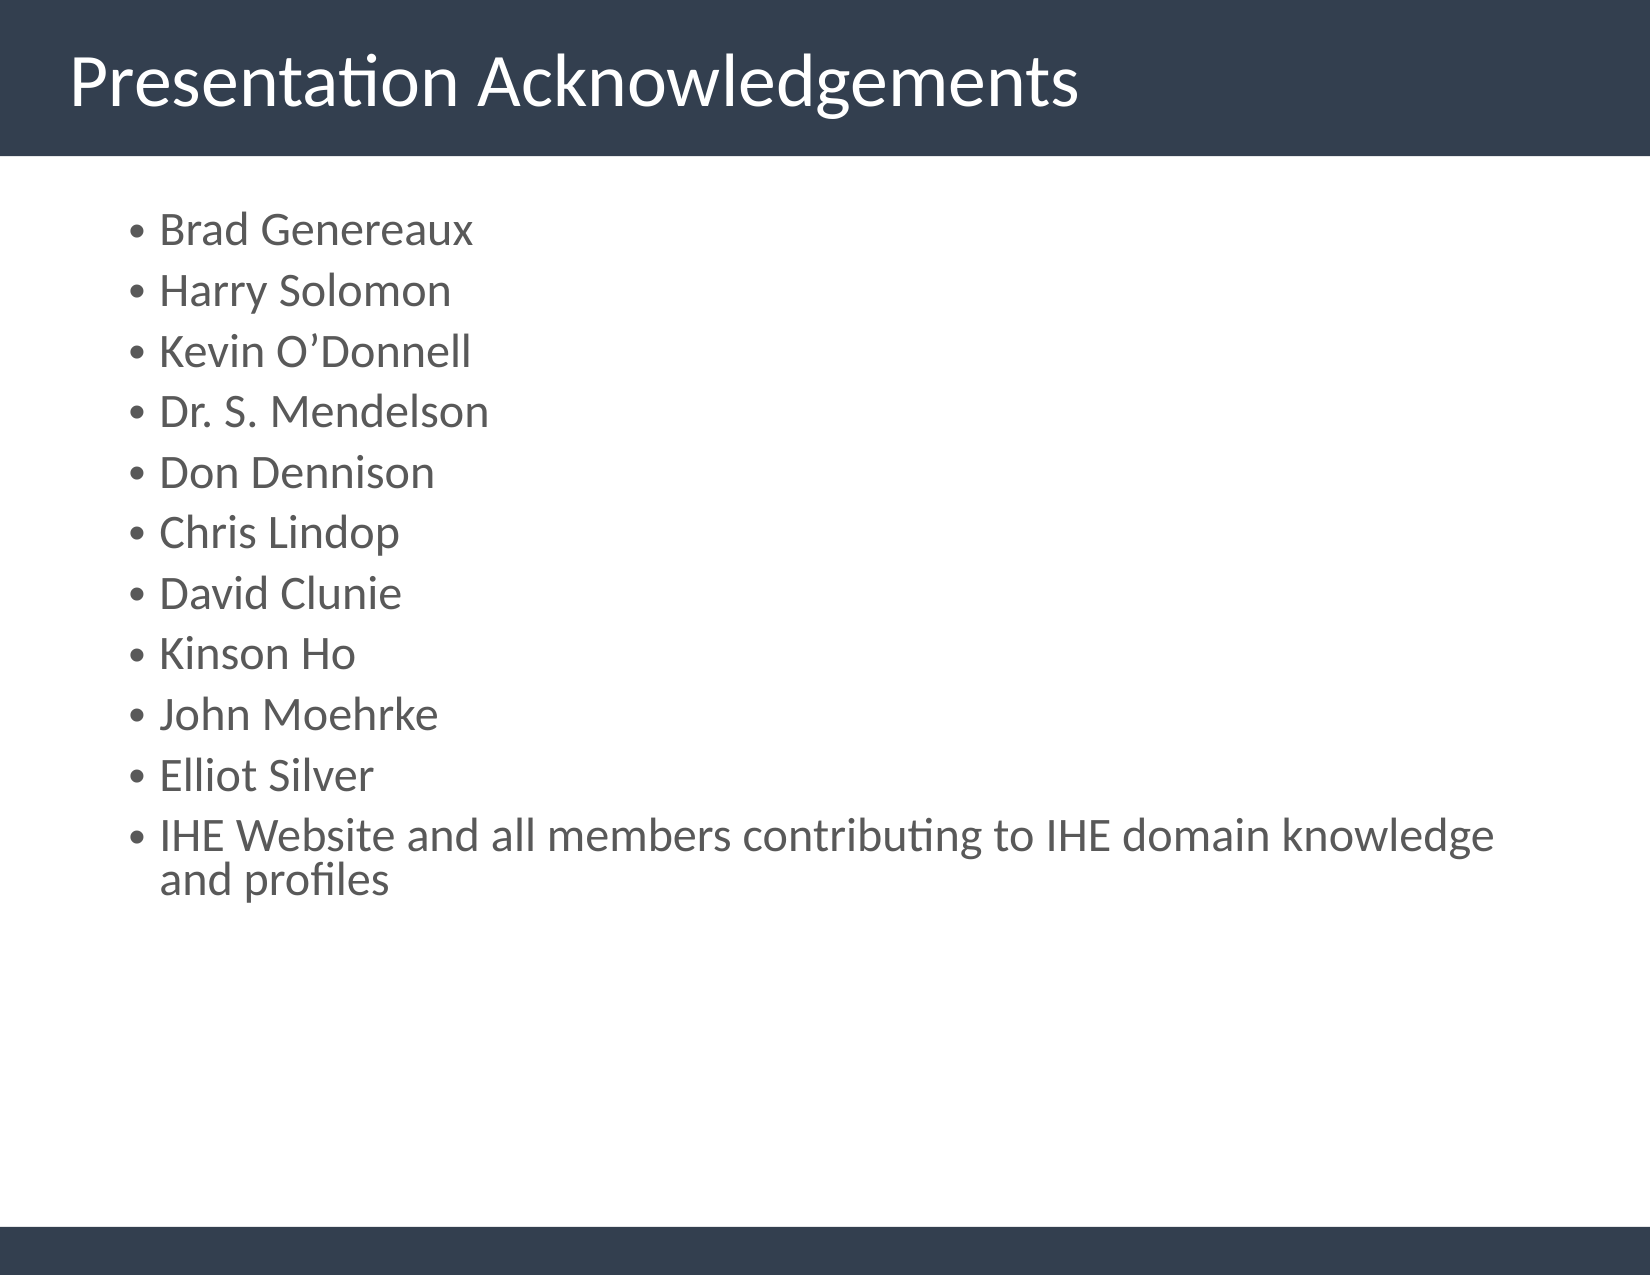

# Presentation Acknowledgements
Brad Genereaux
Harry Solomon
Kevin O’Donnell
Dr. S. Mendelson
Don Dennison
Chris Lindop
David Clunie
Kinson Ho
John Moehrke
Elliot Silver
IHE Website and all members contributing to IHE domain knowledge and profiles